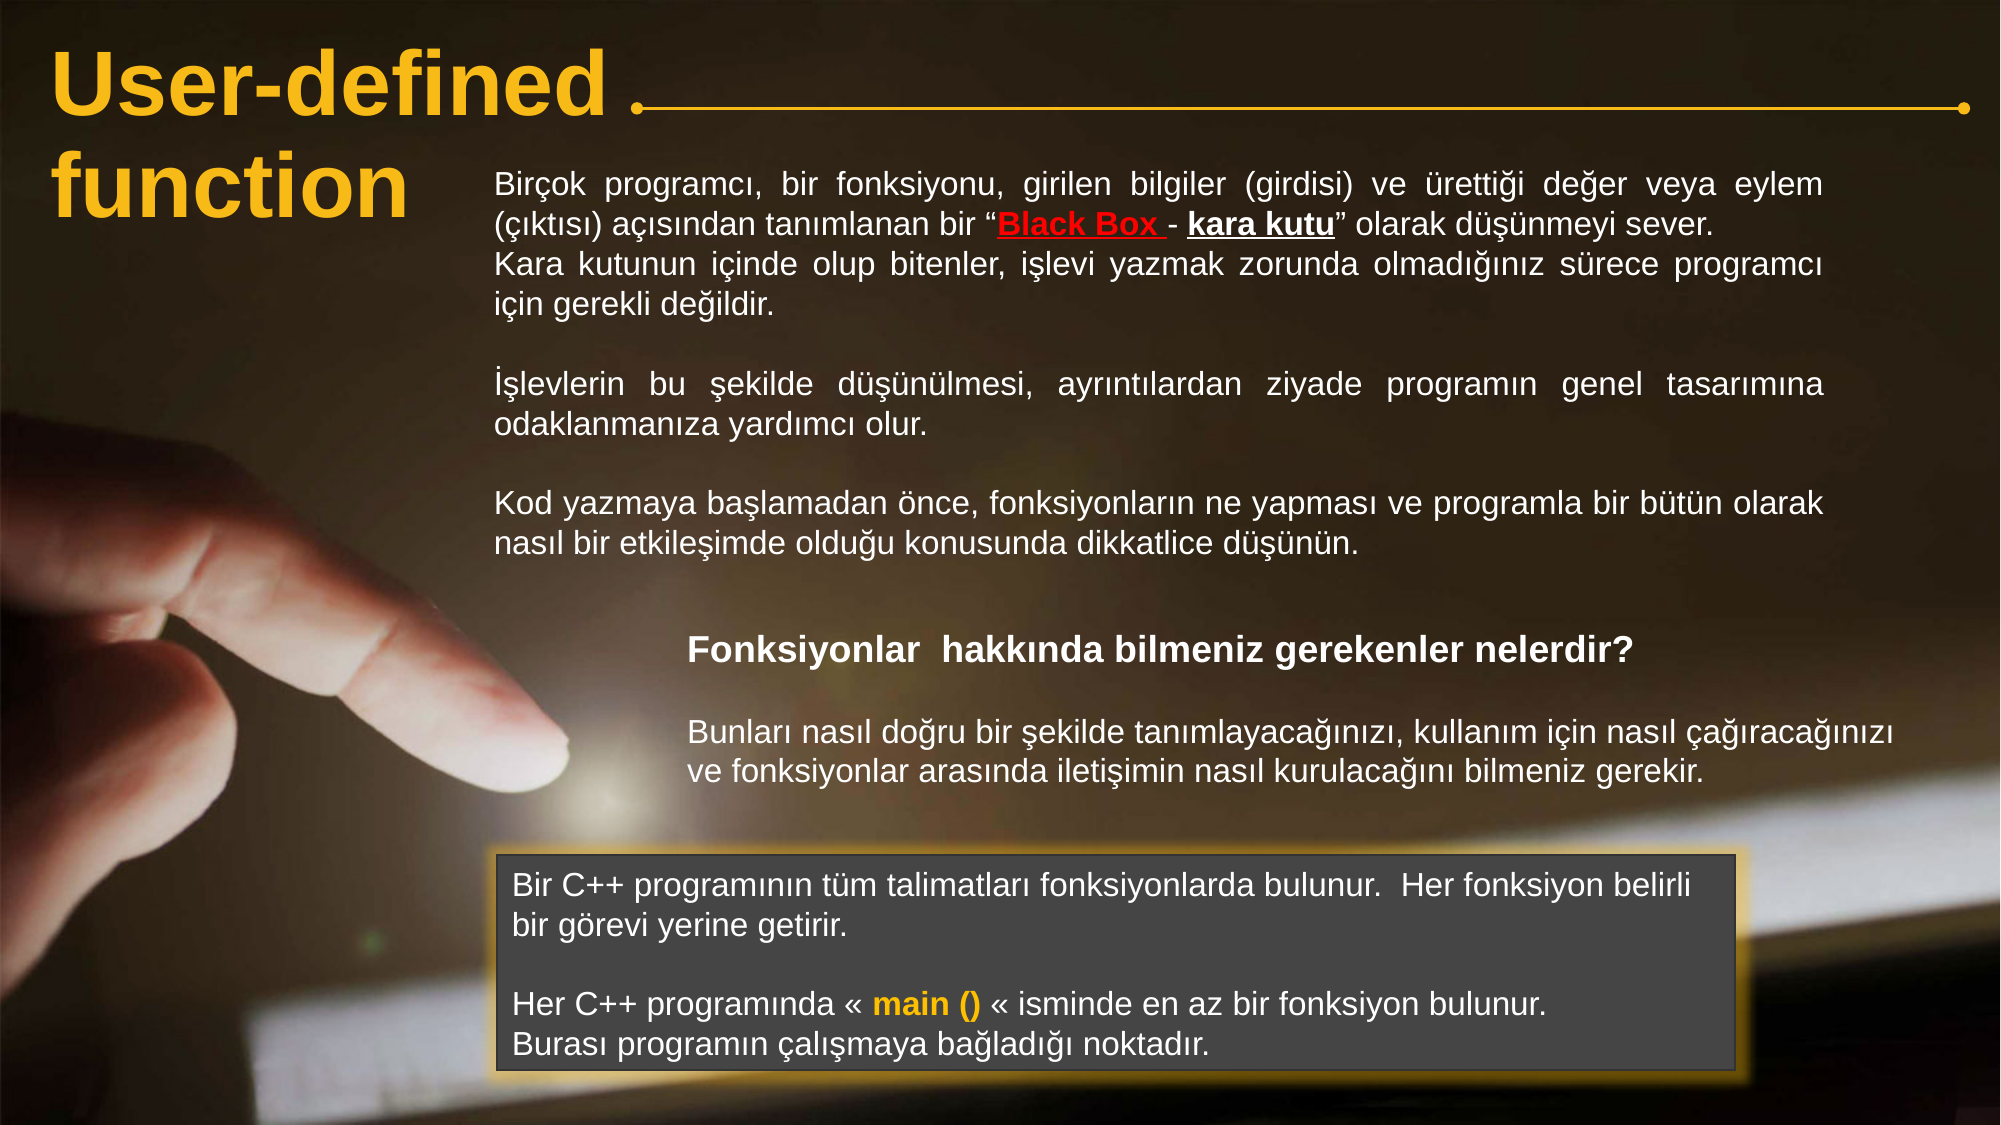

User-defined function
Birçok programcı, bir fonksiyonu, girilen bilgiler (girdisi) ve ürettiği değer veya eylem (çıktısı) açısından tanımlanan bir “Black Box - kara kutu” olarak düşünmeyi sever.
Kara kutunun içinde olup bitenler, işlevi yazmak zorunda olmadığınız sürece programcı için gerekli değildir.

İşlevlerin bu şekilde düşünülmesi, ayrıntılardan ziyade programın genel tasarımına odaklanmanıza yardımcı olur.

Kod yazmaya başlamadan önce, fonksiyonların ne yapması ve programla bir bütün olarak nasıl bir etkileşimde olduğu konusunda dikkatlice düşünün.
Fonksiyonlar  hakkında bilmeniz gerekenler nelerdir?

Bunları nasıl doğru bir şekilde tanımlayacağınızı, kullanım için nasıl çağıracağınızı ve fonksiyonlar arasında iletişimin nasıl kurulacağını bilmeniz gerekir.
Bir C++ programının tüm talimatları fonksiyonlarda bulunur.  Her fonksiyon belirli bir görevi yerine getirir.

Her C++ programında « main () « isminde en az bir fonksiyon bulunur.
Burası programın çalışmaya bağladığı noktadır.